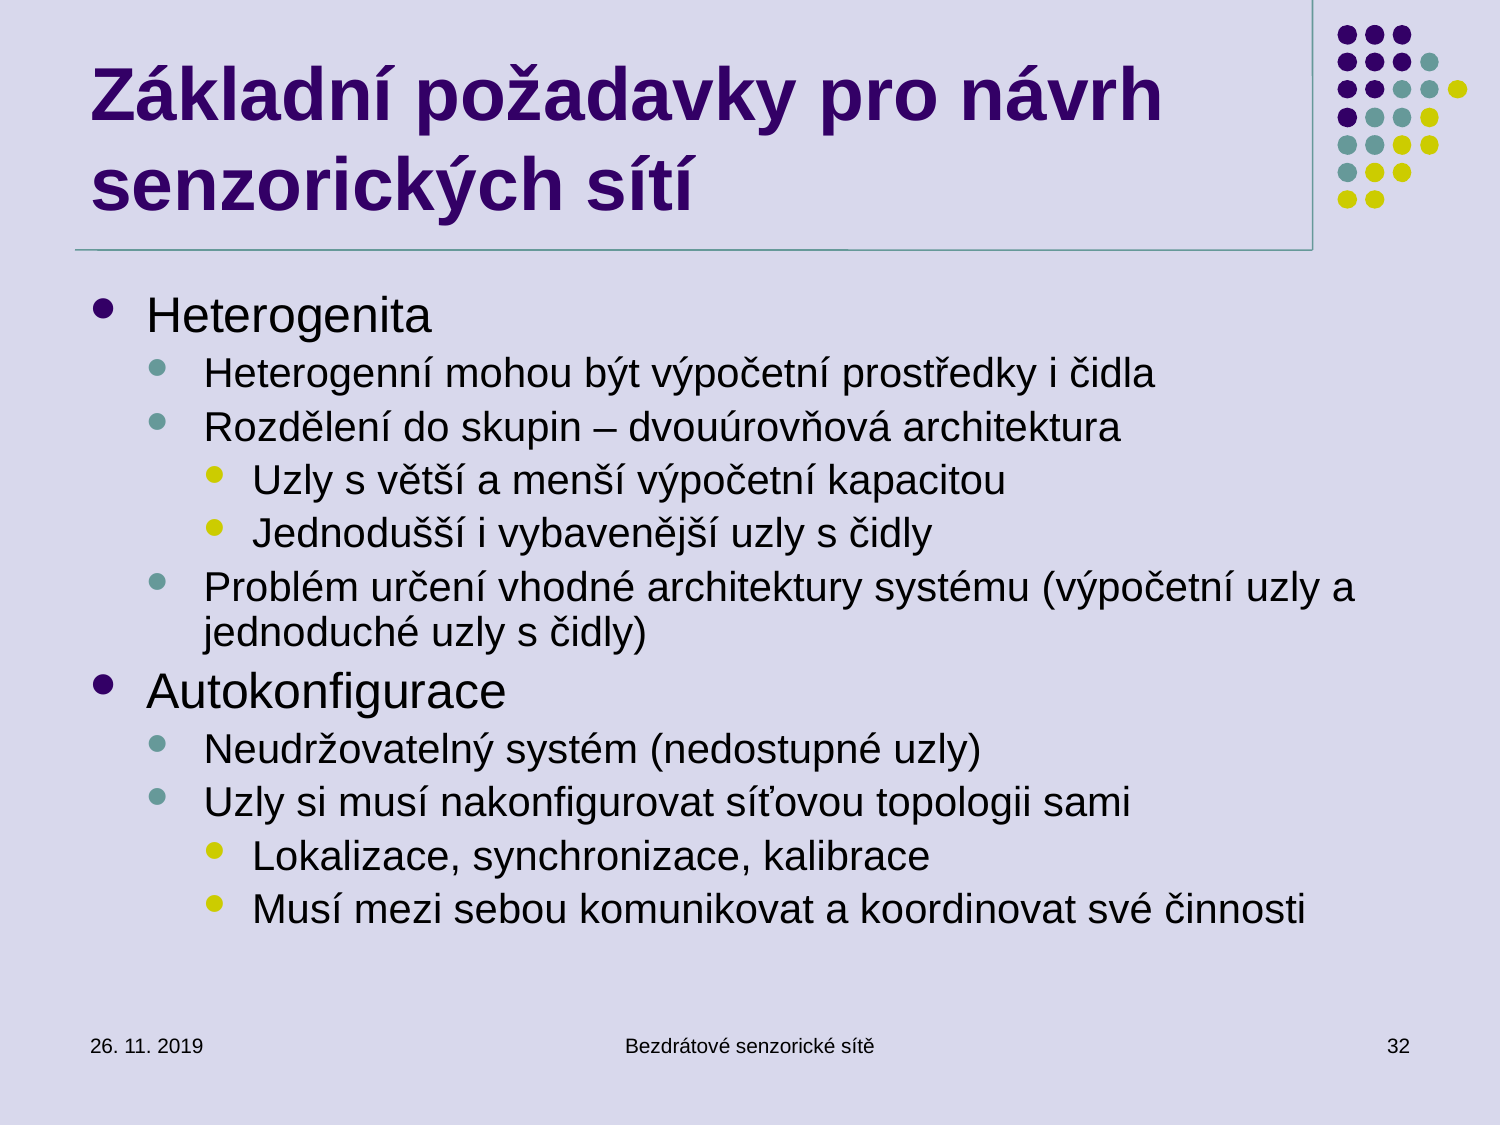

# Základní požadavky pro návrh senzorických sítí
Heterogenita
Heterogenní mohou být výpočetní prostředky i čidla
Rozdělení do skupin – dvouúrovňová architektura
Uzly s větší a menší výpočetní kapacitou
Jednodušší i vybavenější uzly s čidly
Problém určení vhodné architektury systému (výpočetní uzly a jednoduché uzly s čidly)
Autokonfigurace
Neudržovatelný systém (nedostupné uzly)
Uzly si musí nakonfigurovat síťovou topologii sami
Lokalizace, synchronizace, kalibrace
Musí mezi sebou komunikovat a koordinovat své činnosti
26. 11. 2019
Bezdrátové senzorické sítě
32